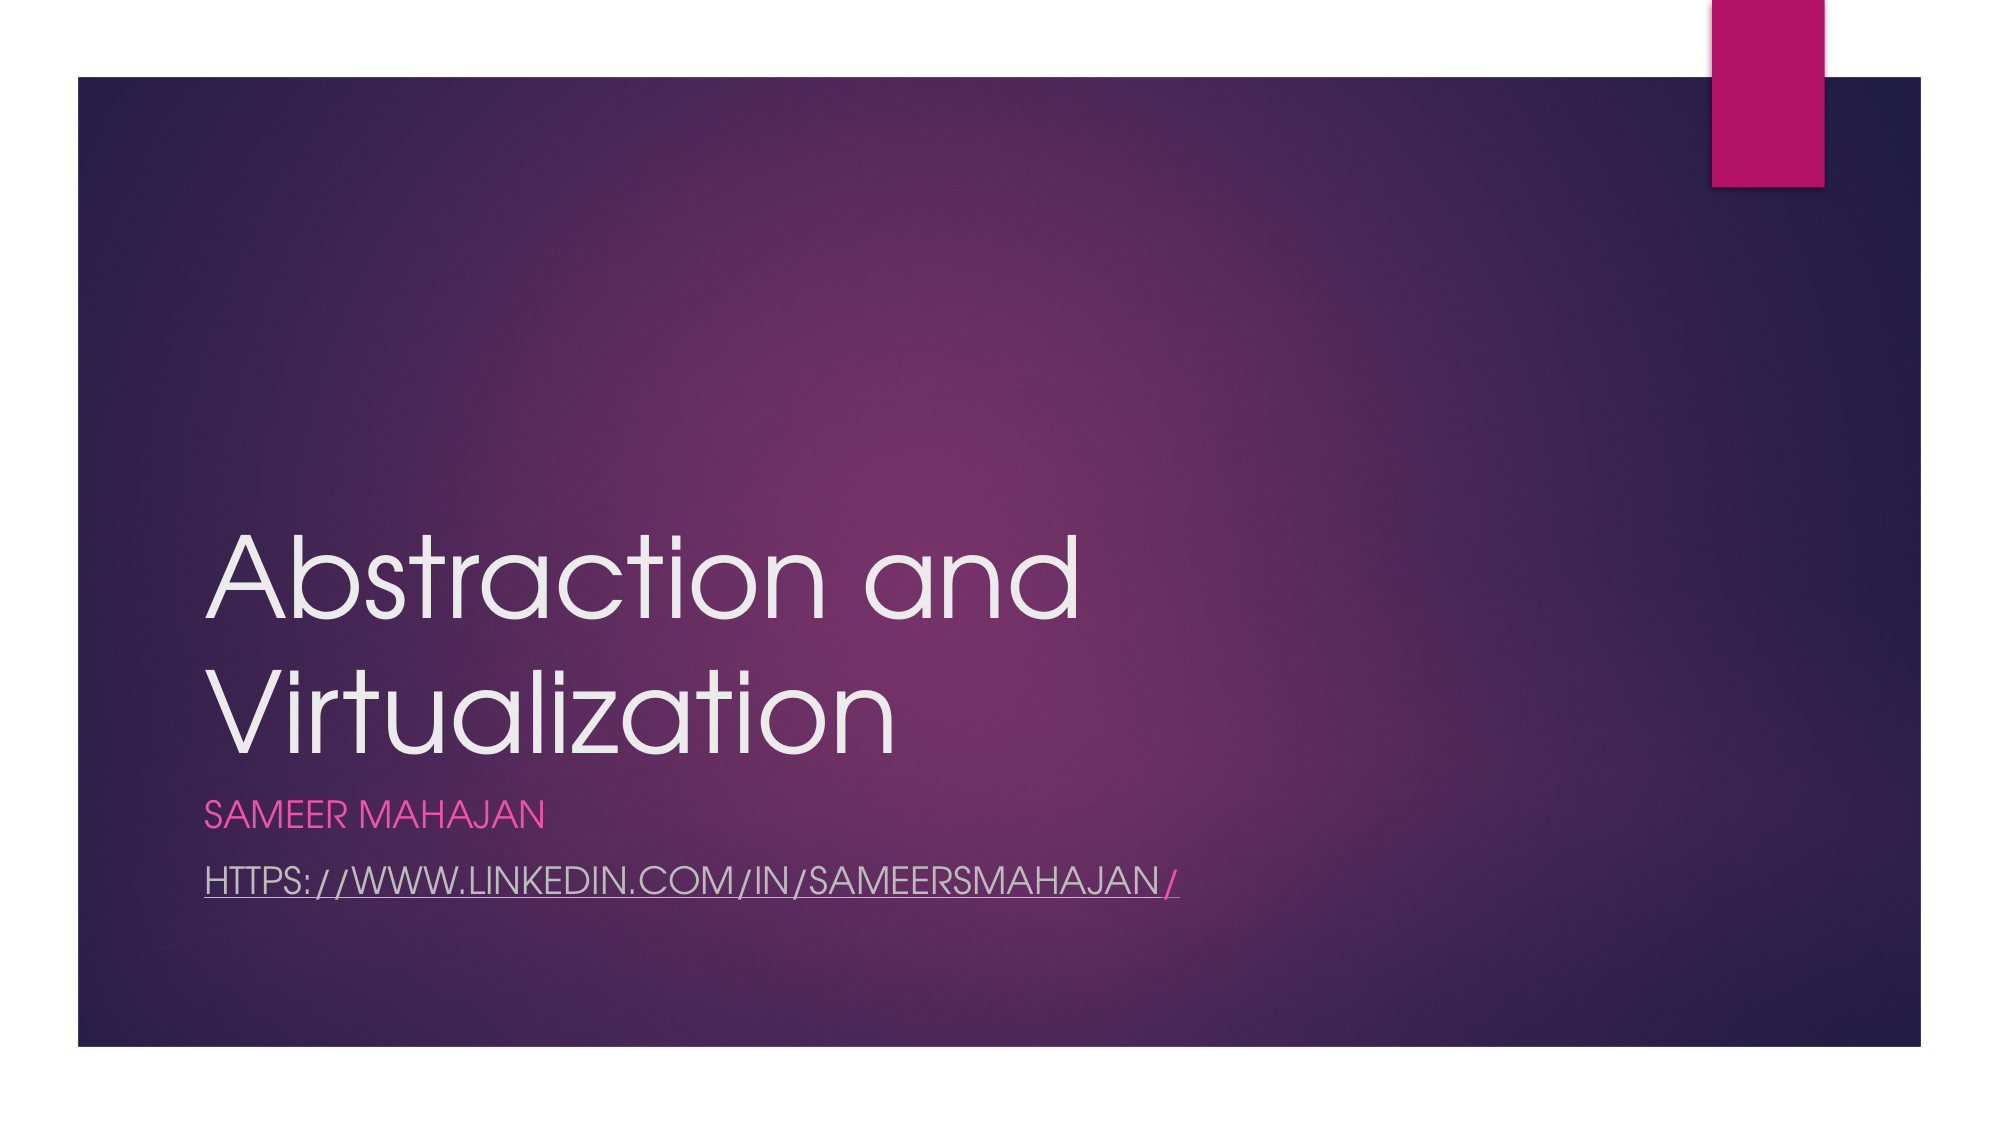

# Abstraction and Virtualization
Sameer Mahajan
https://www.linkedin.com/in/sameersmahajan/